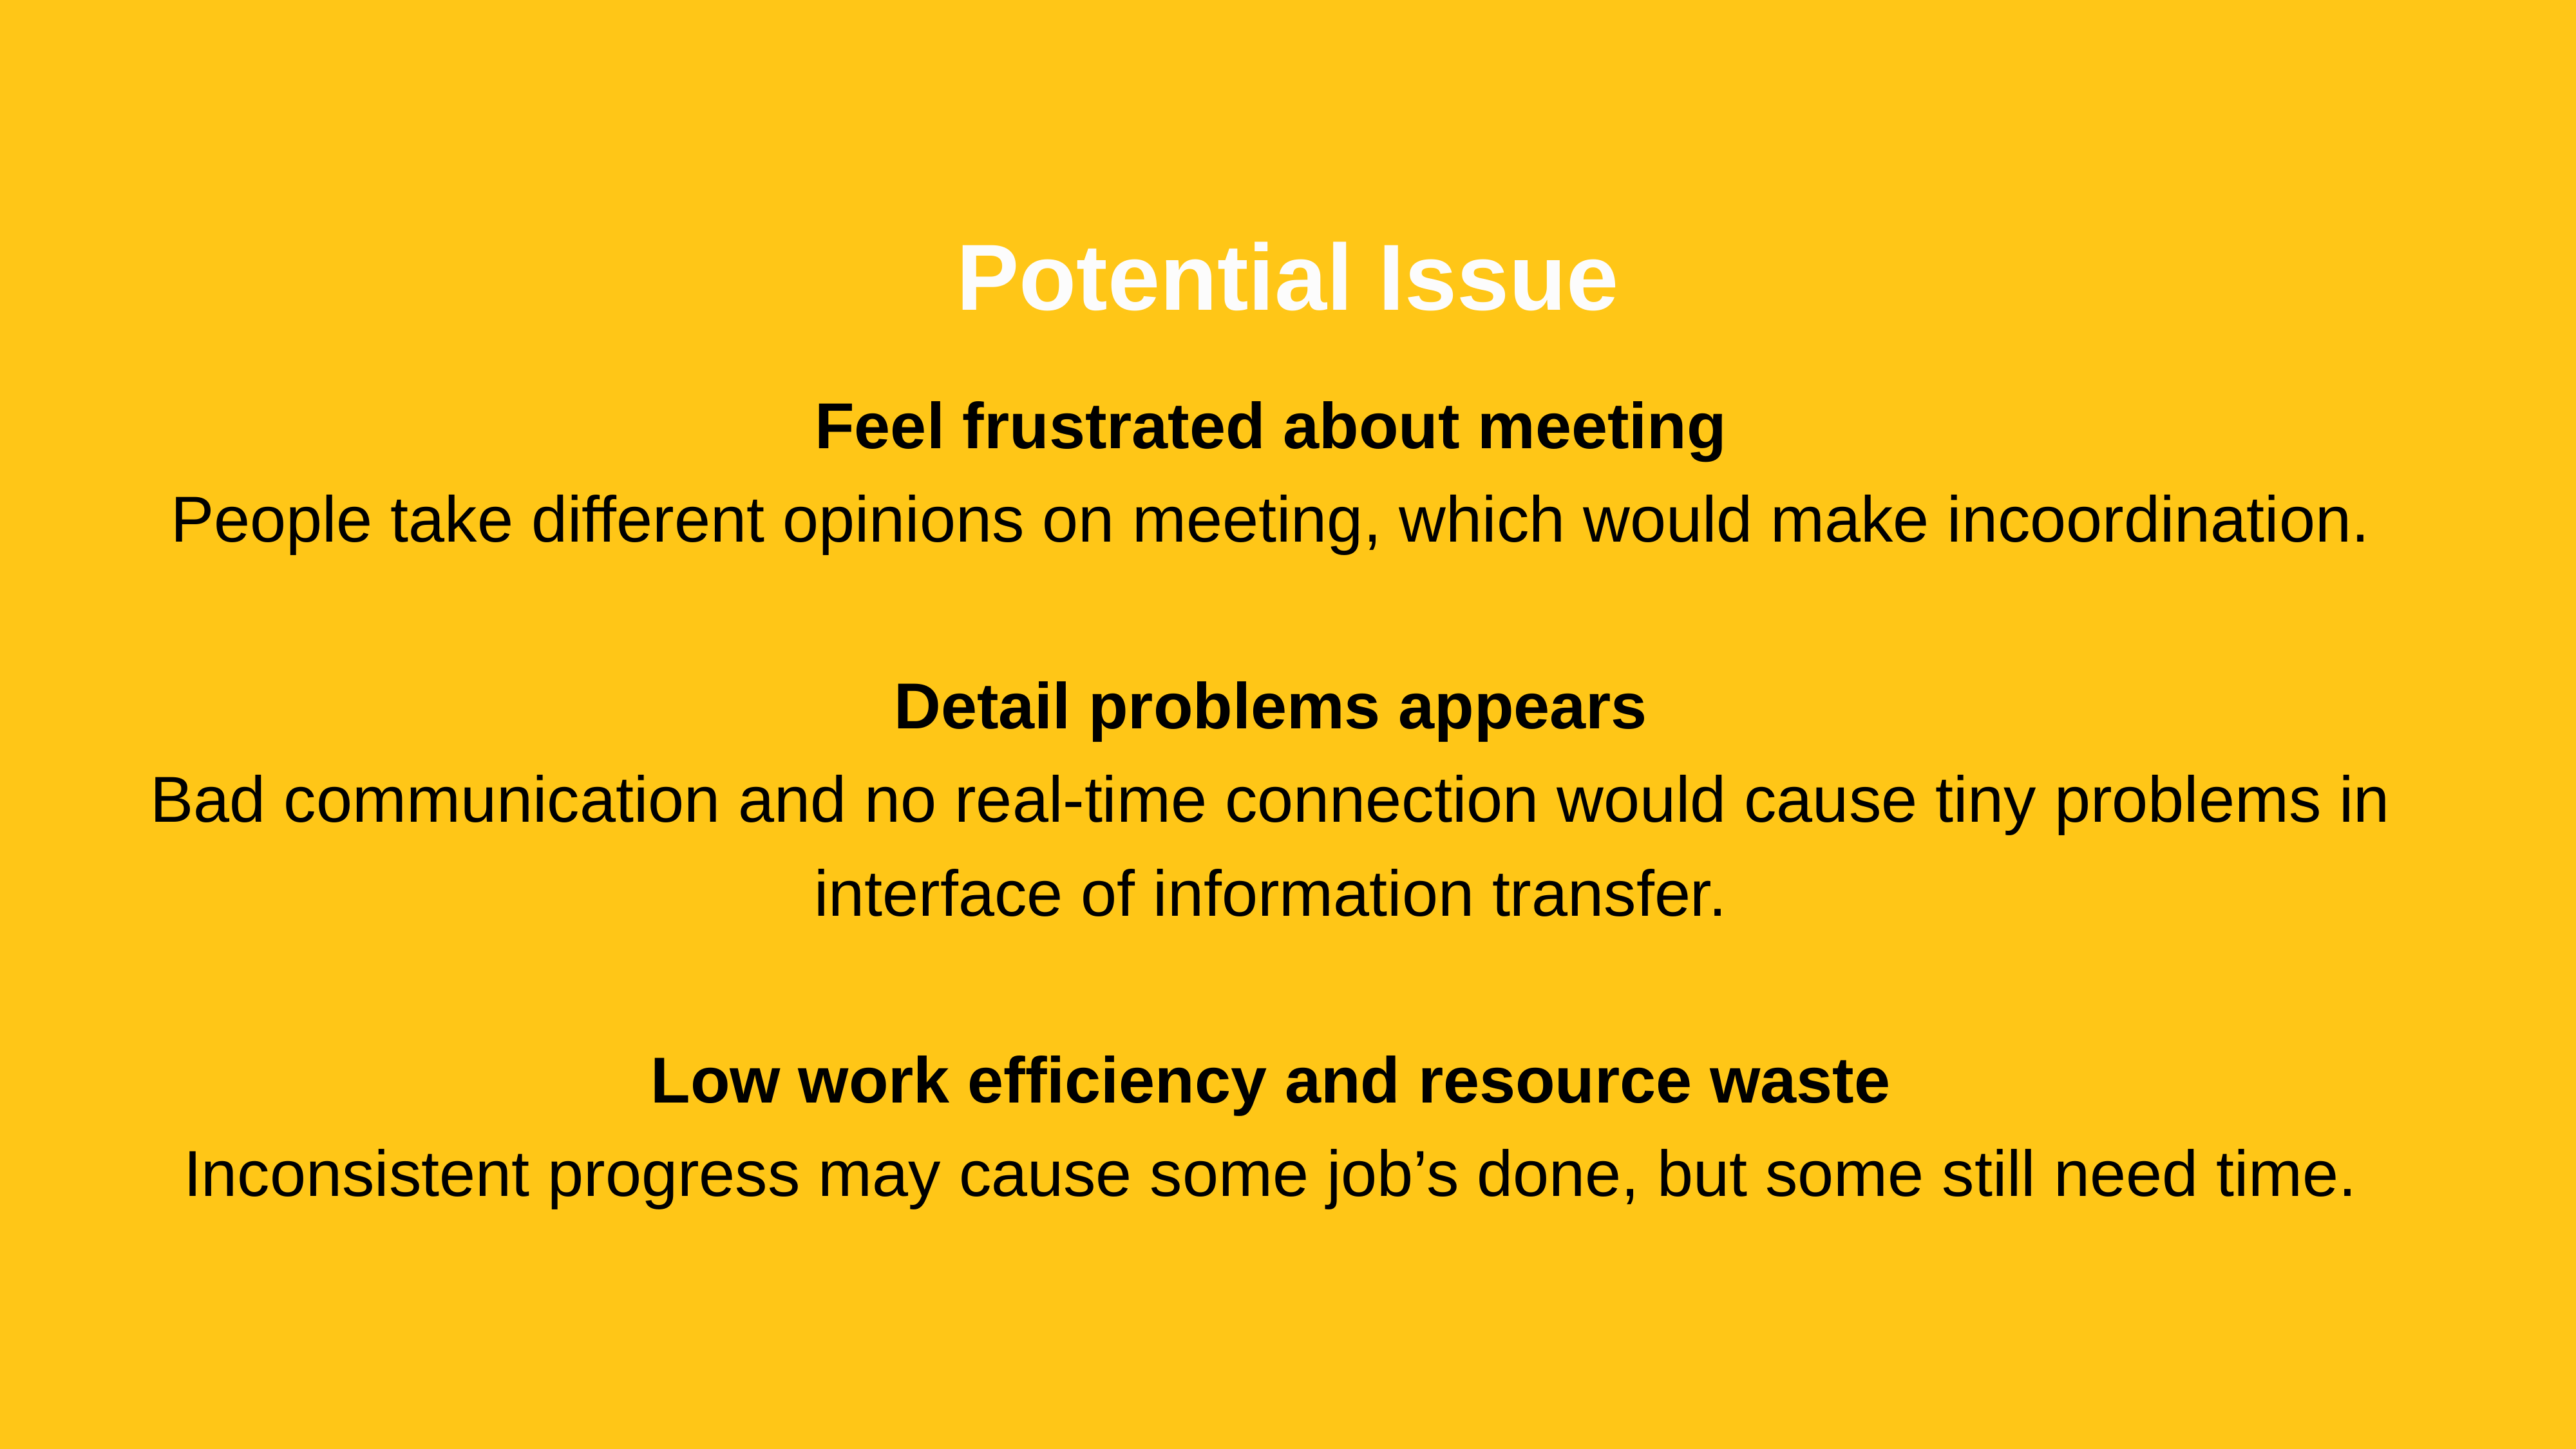

# Potential Issue
Feel frustrated about meeting
People take different opinions on meeting, which would make incoordination.

Detail problems appears
Bad communication and no real-time connection would cause tiny problems in interface of information transfer.

Low work efficiency and resource waste
Inconsistent progress may cause some job’s done, but some still need time.